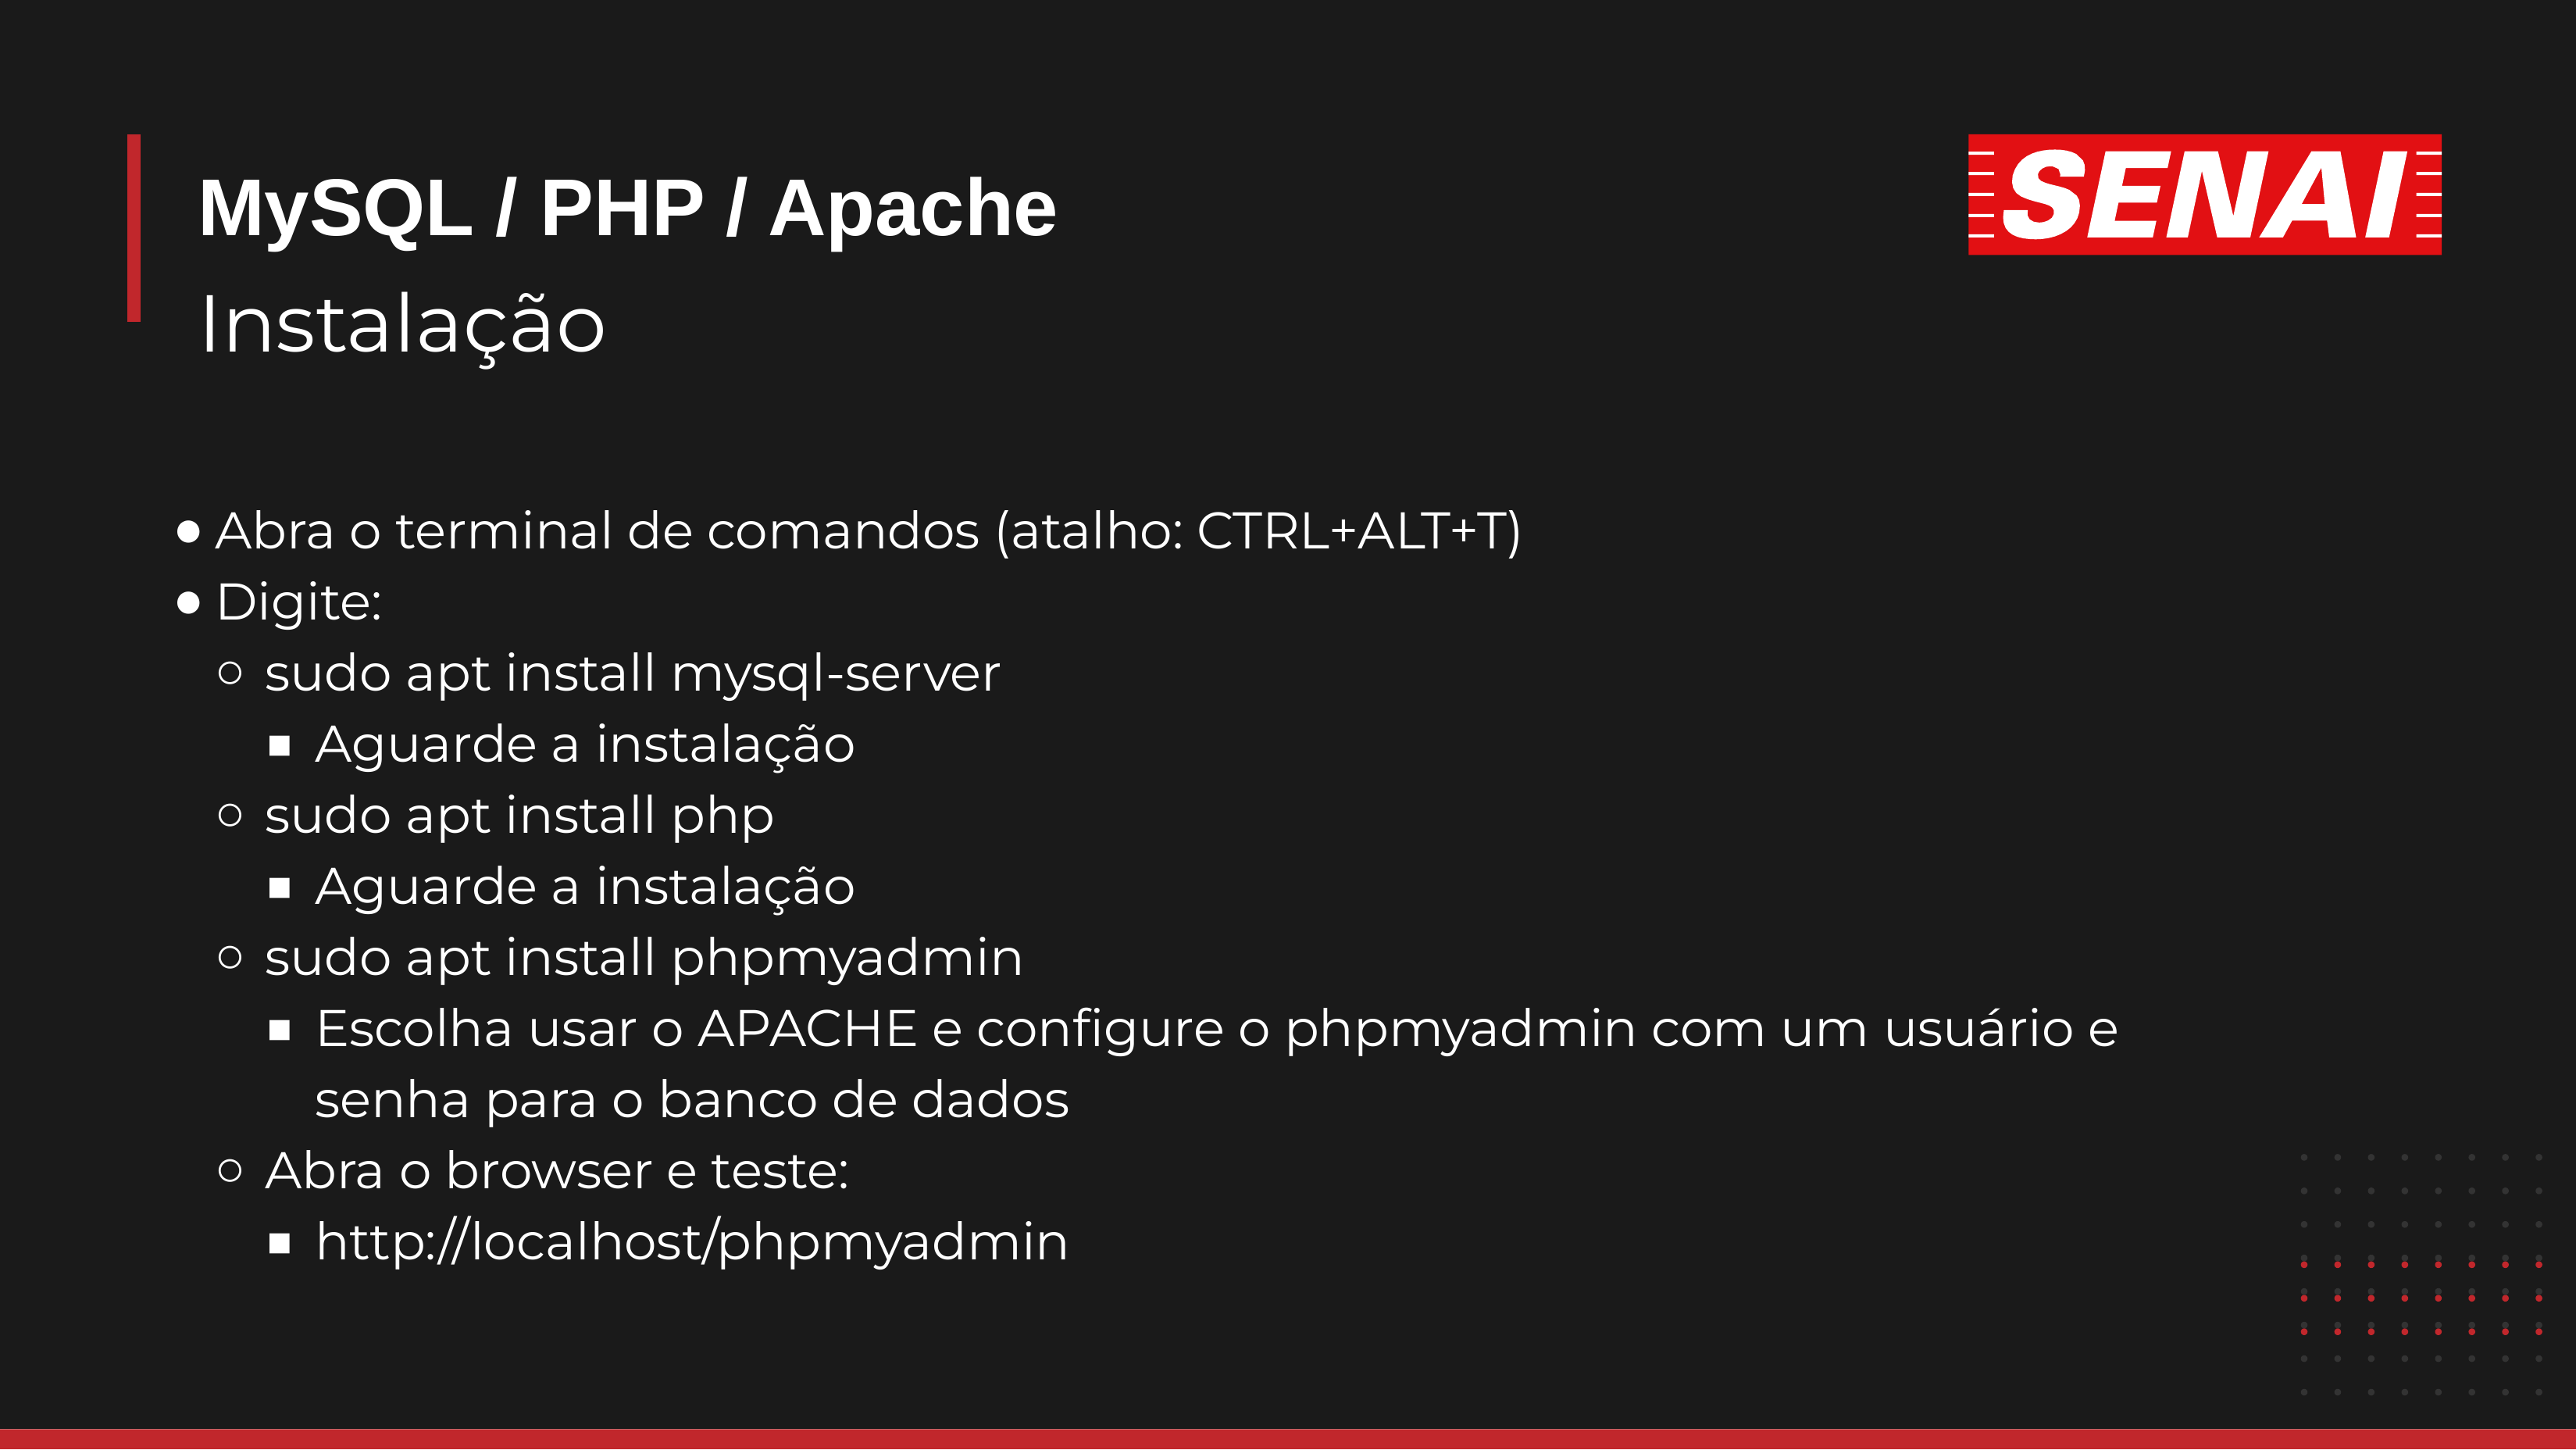

# MySQL / PHP / Apache
Instalação
Abra o terminal de comandos (atalho: CTRL+ALT+T)
Digite:
sudo apt install mysql-server
Aguarde a instalação
sudo apt install php
Aguarde a instalação
sudo apt install phpmyadmin
Escolha usar o APACHE e configure o phpmyadmin com um usuário e senha para o banco de dados
Abra o browser e teste:
http://localhost/phpmyadmin